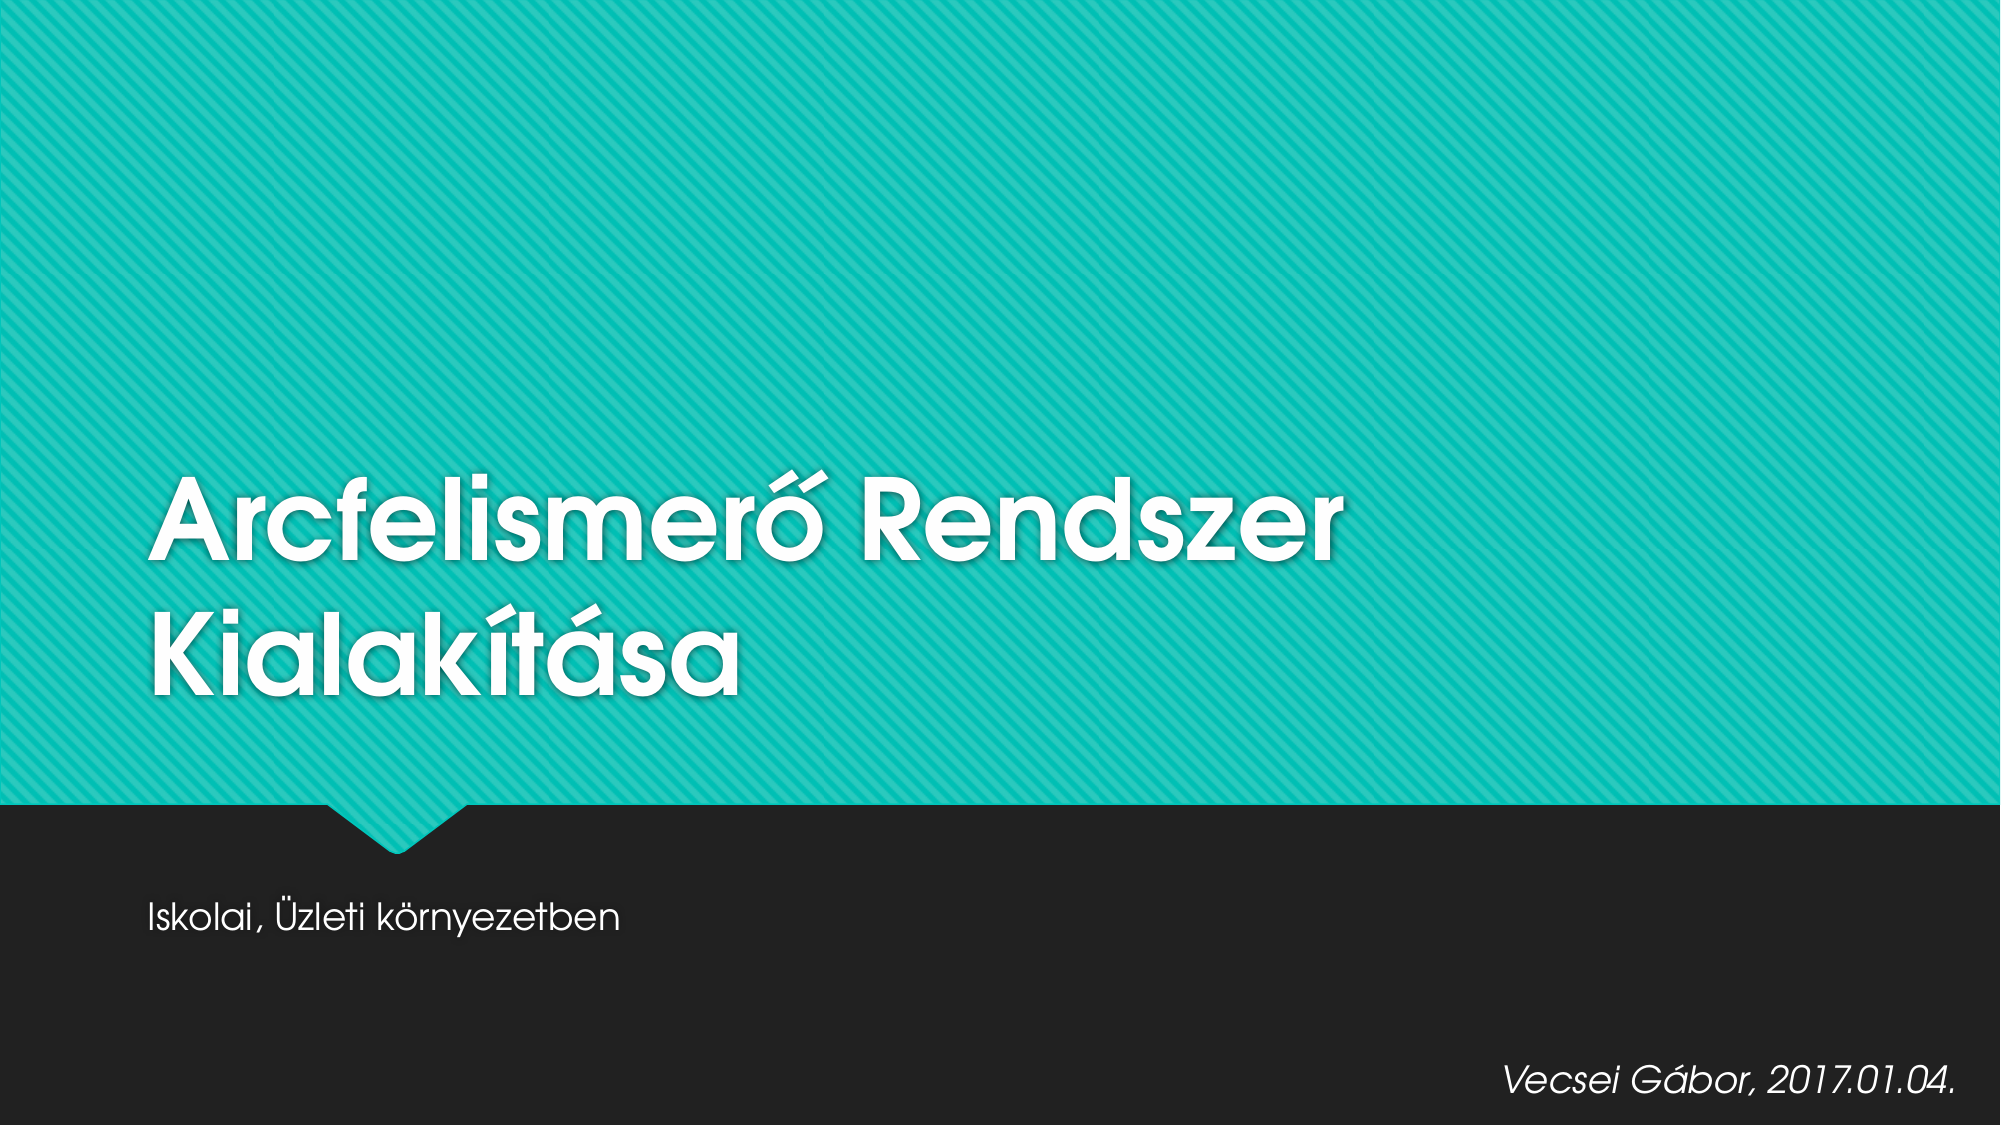

# Arcfelismerő Rendszer Kialakítása
Iskolai, Üzleti környezetben

Vecsei Gábor, 2017.01.04.